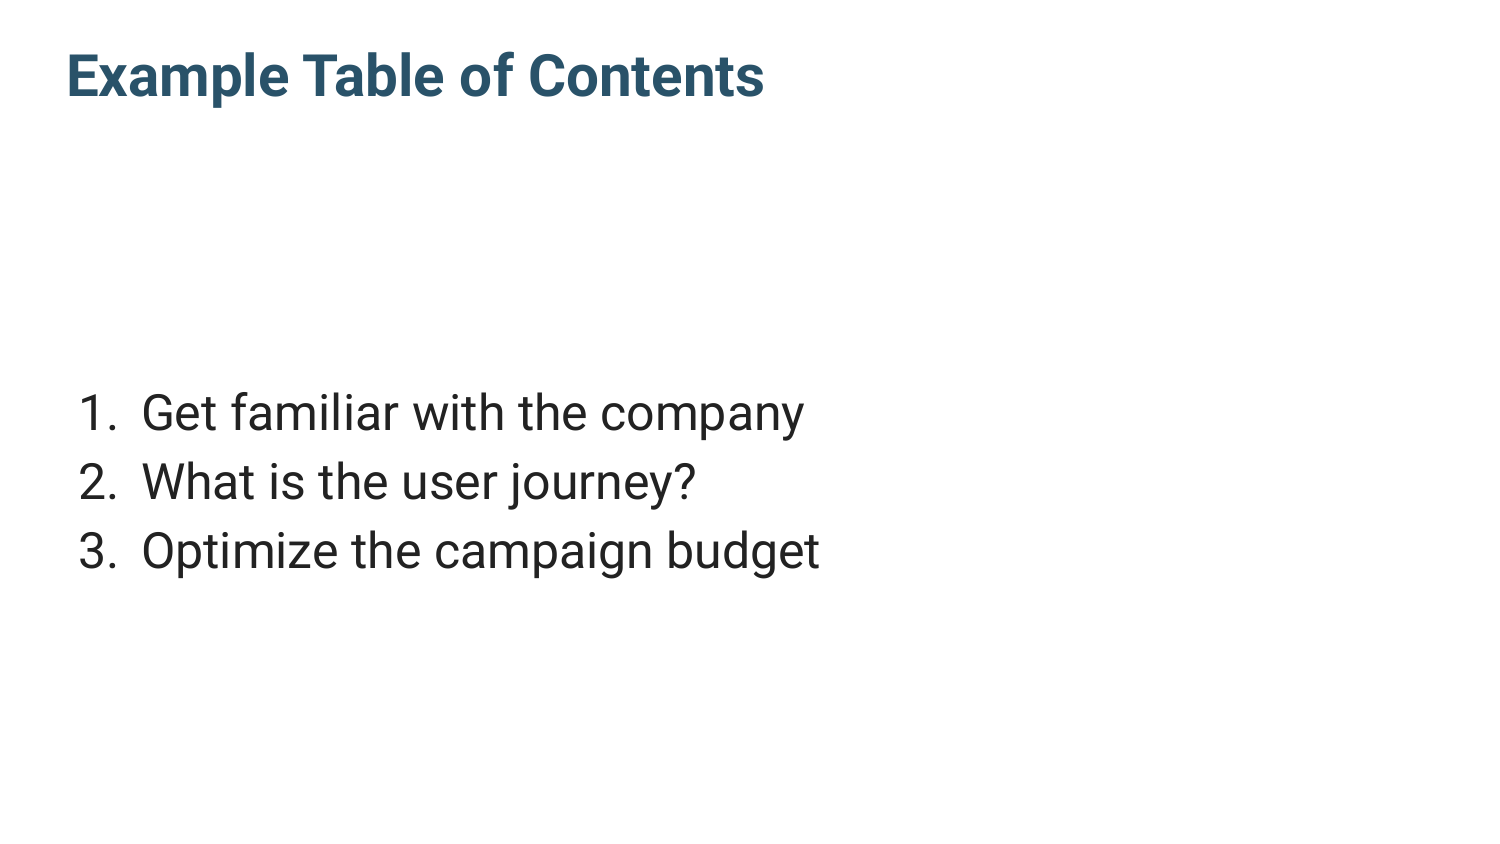

# Example Table of Contents
Get familiar with the company
What is the user journey?
Optimize the campaign budget